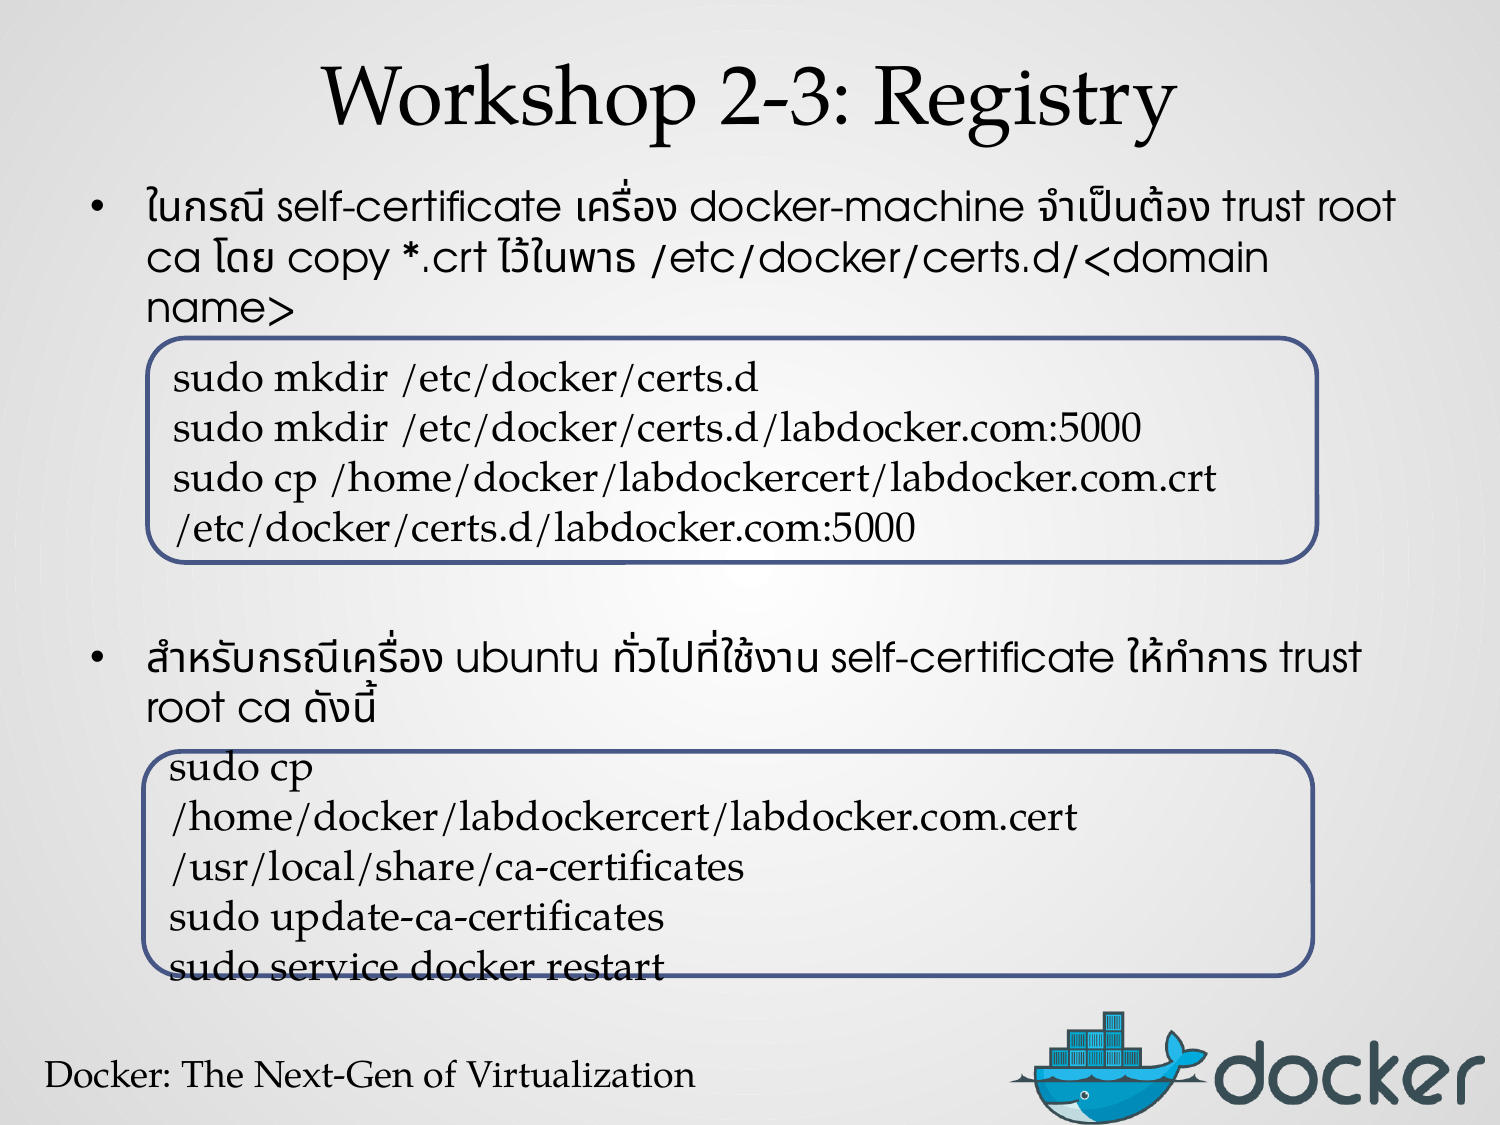

# Workshop 2-3: Registry
ในกรณี self-certificate เครื่อง docker-machine จำเป็นต้อง trust root ca โดย copy *.crt ไว้ในพาธ /etc/docker/certs.d/<domain name>

สำหรับกรณีเครื่อง ubuntu ทั่วไปที่ใช้งาน self-certificate ให้ทำการ trust root ca ดังนี้
sudo mkdir /etc/docker/certs.d
sudo mkdir /etc/docker/certs.d/labdocker.com:5000
sudo cp /home/docker/labdockercert/labdocker.com.crt /etc/docker/certs.d/labdocker.com:5000
sudo cp /home/docker/labdockercert/labdocker.com.cert  /usr/local/share/ca-certificates
sudo update-ca-certificates
sudo service docker restart
Docker: The Next-Gen of Virtualization